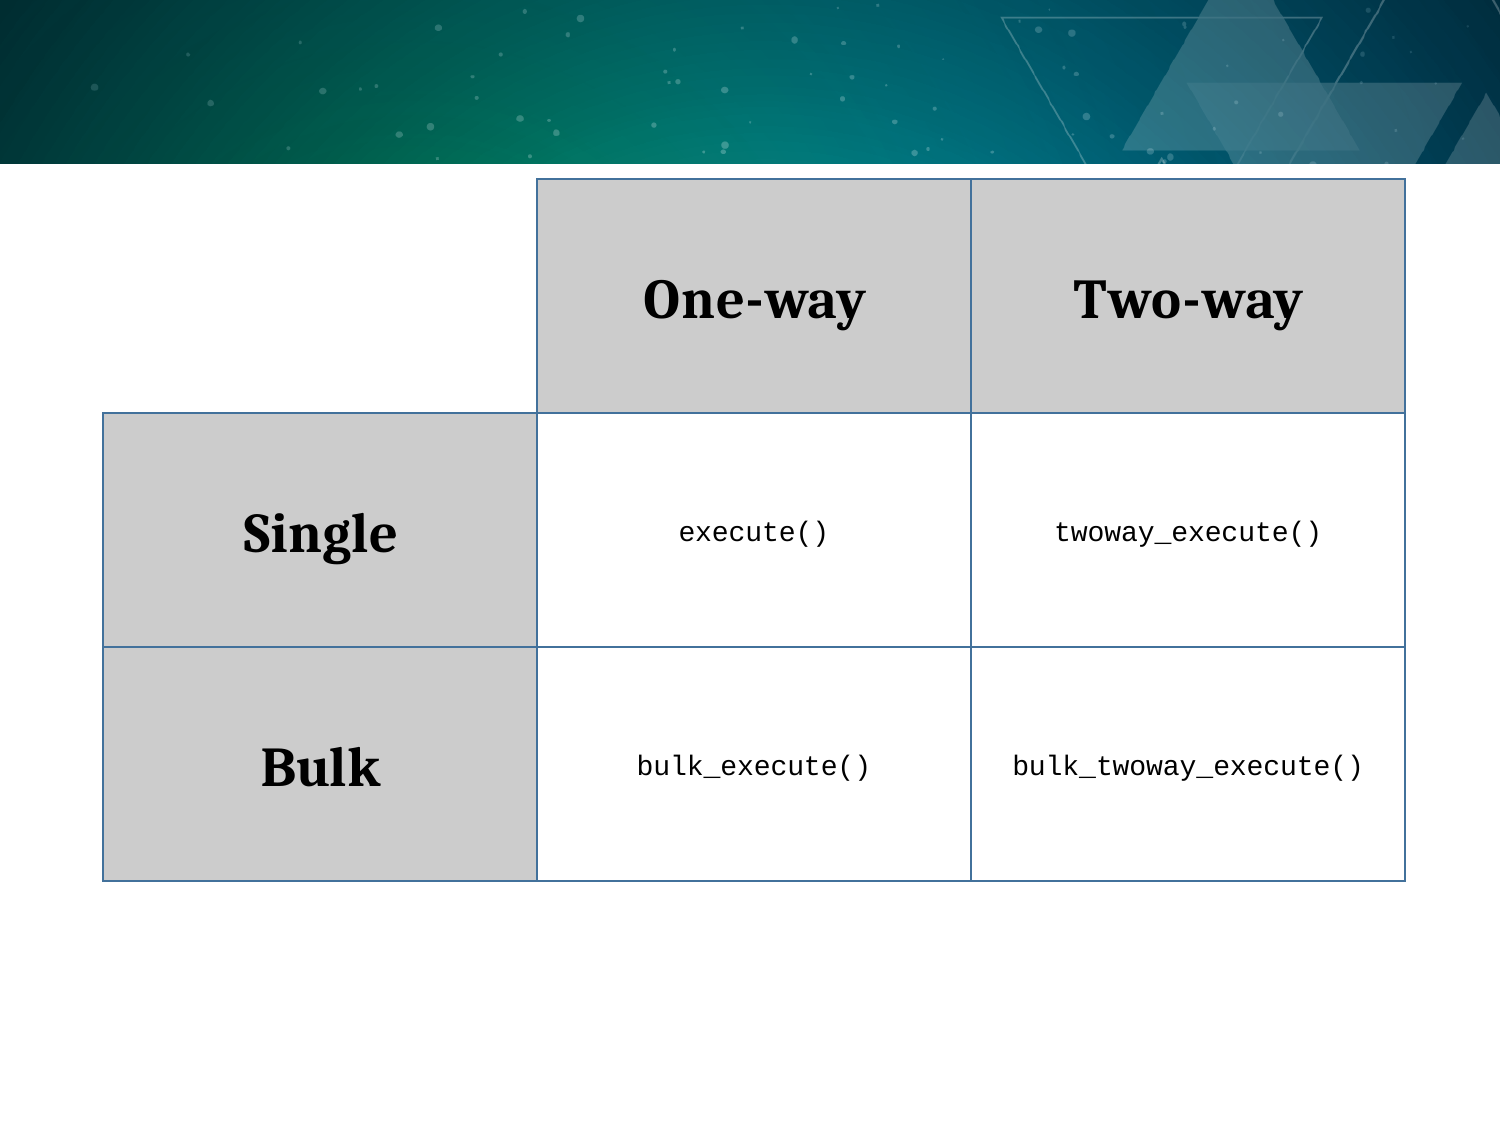

One-way
Two-way
Single
execute()
twoway_execute()
Bulk
bulk_execute()
bulk_twoway_execute()